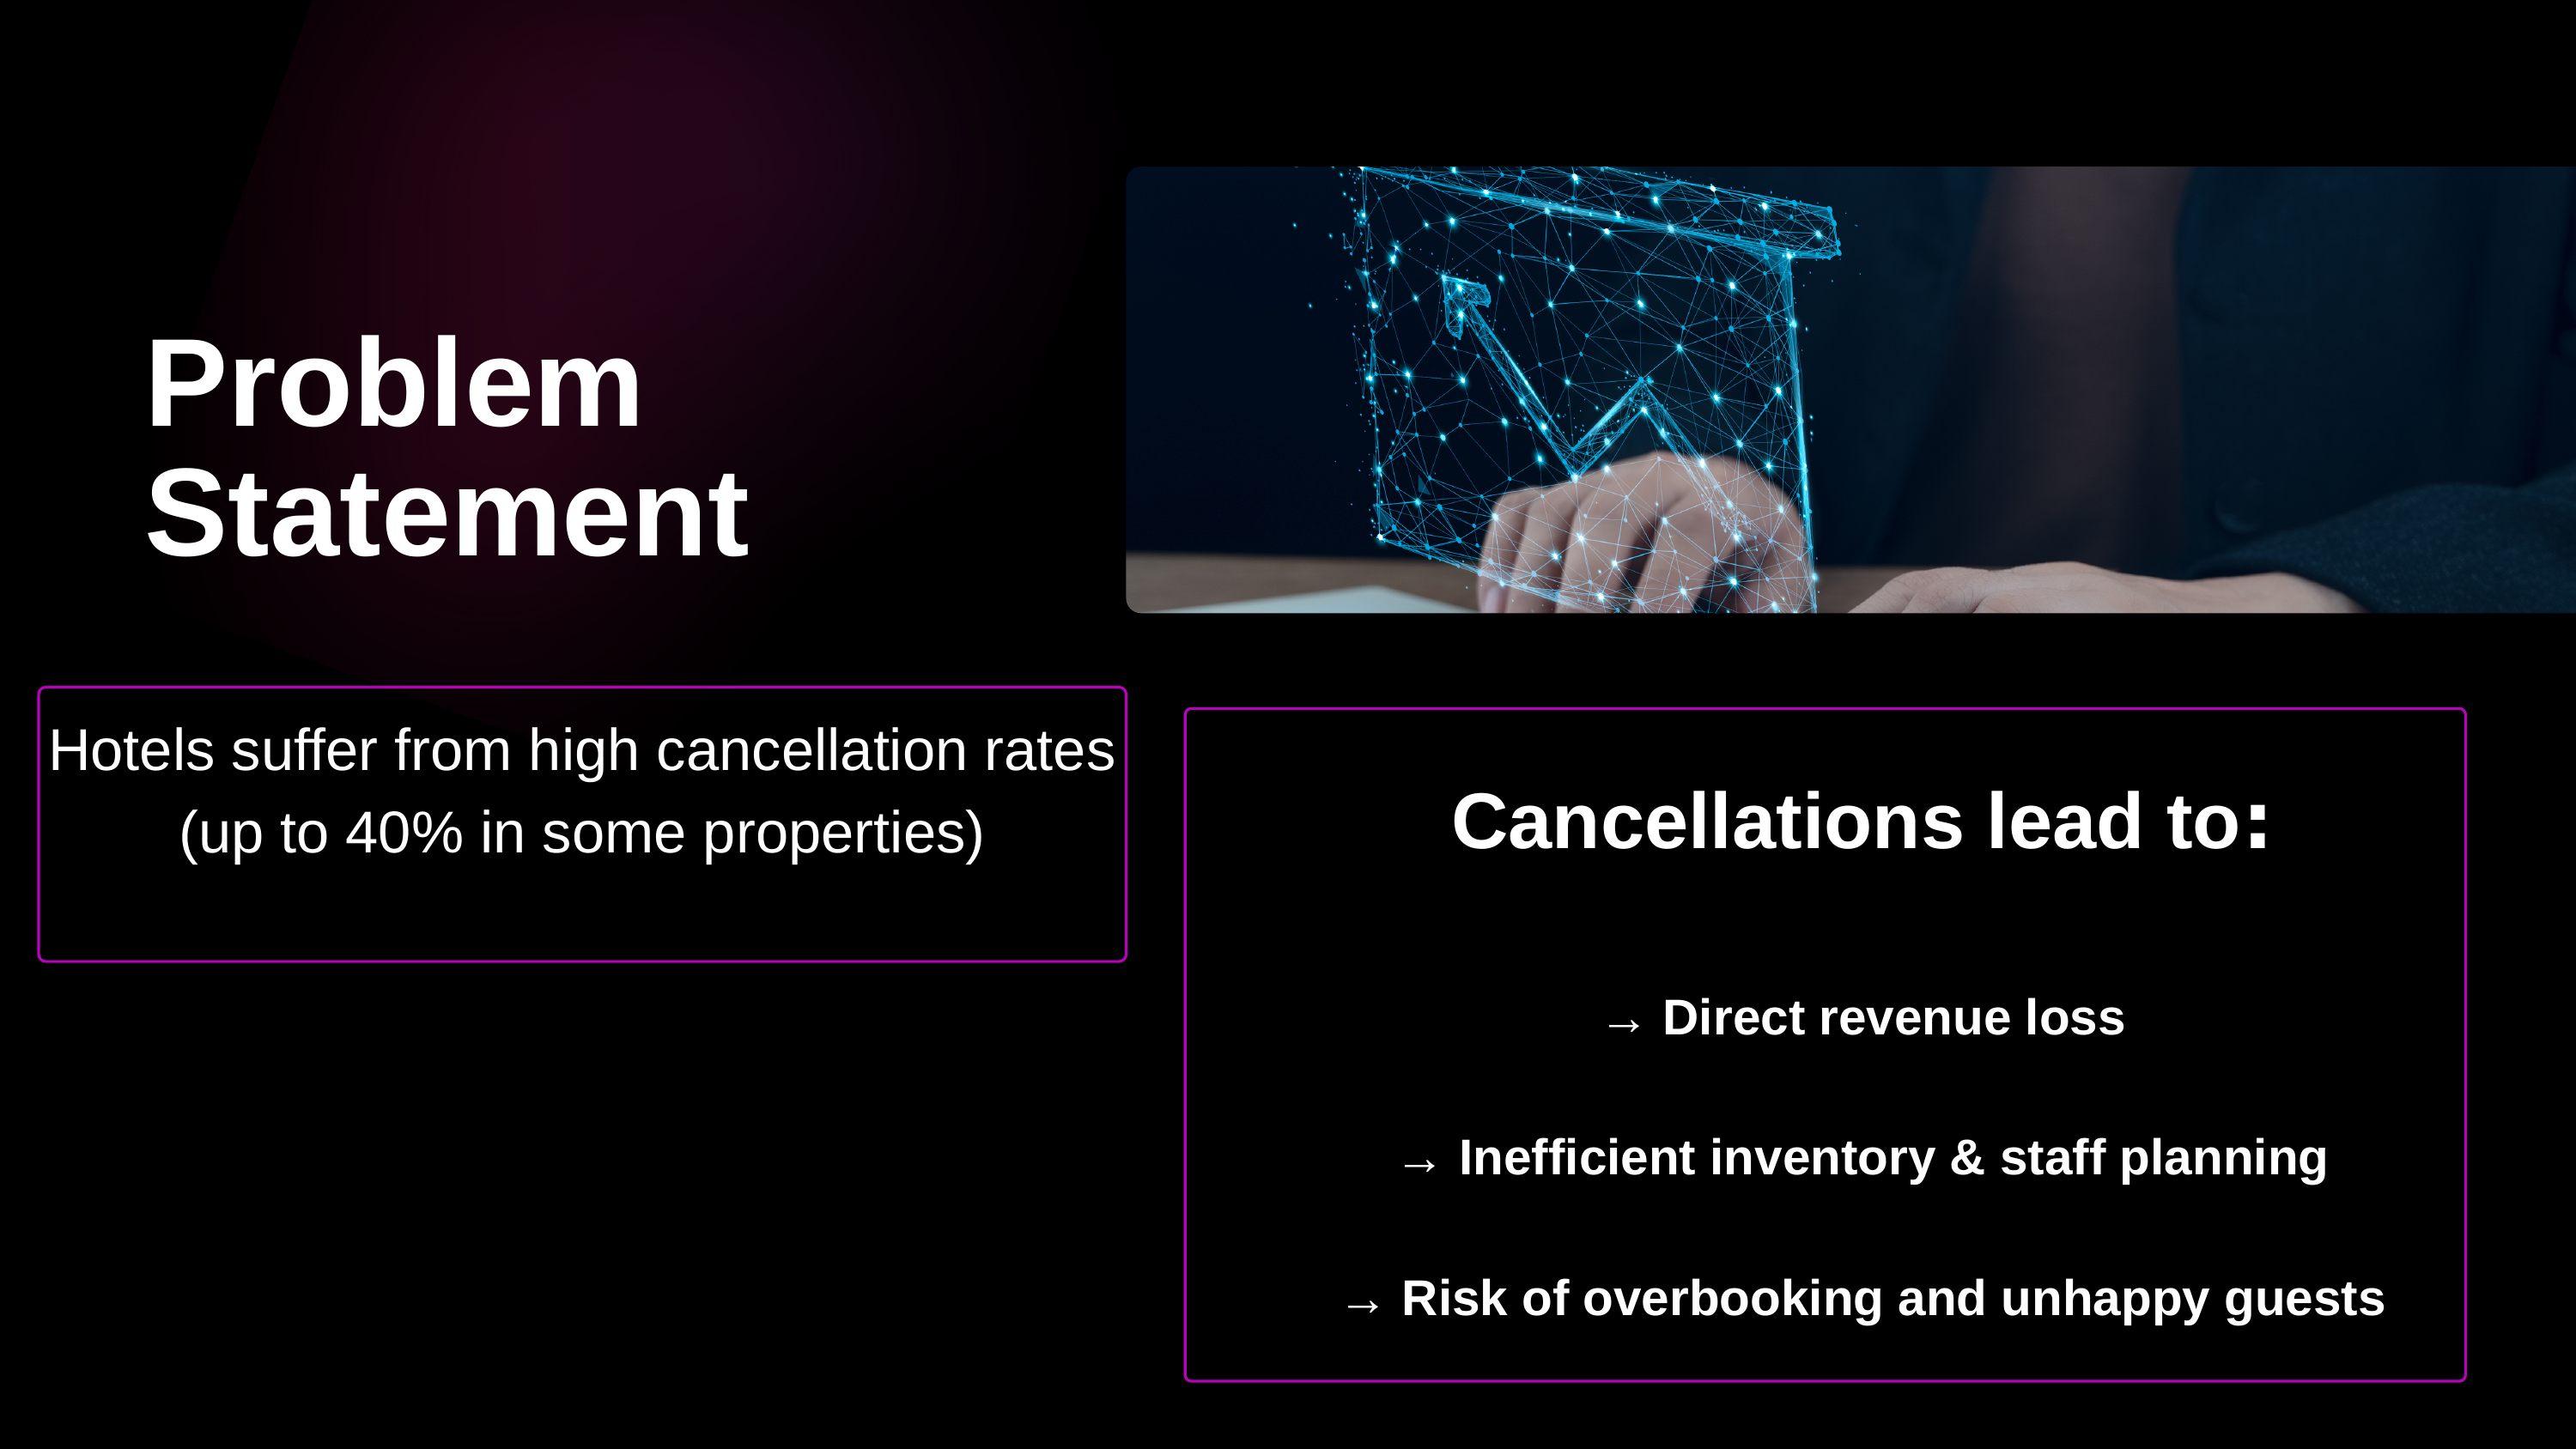

Problem Statement

:Cancellations lead to

→ Direct revenue loss

→ Inefficient inventory & staff planning

→ Risk of overbooking and unhappy guests

Hotels suffer from high cancellation rates (up to 40% in some properties)